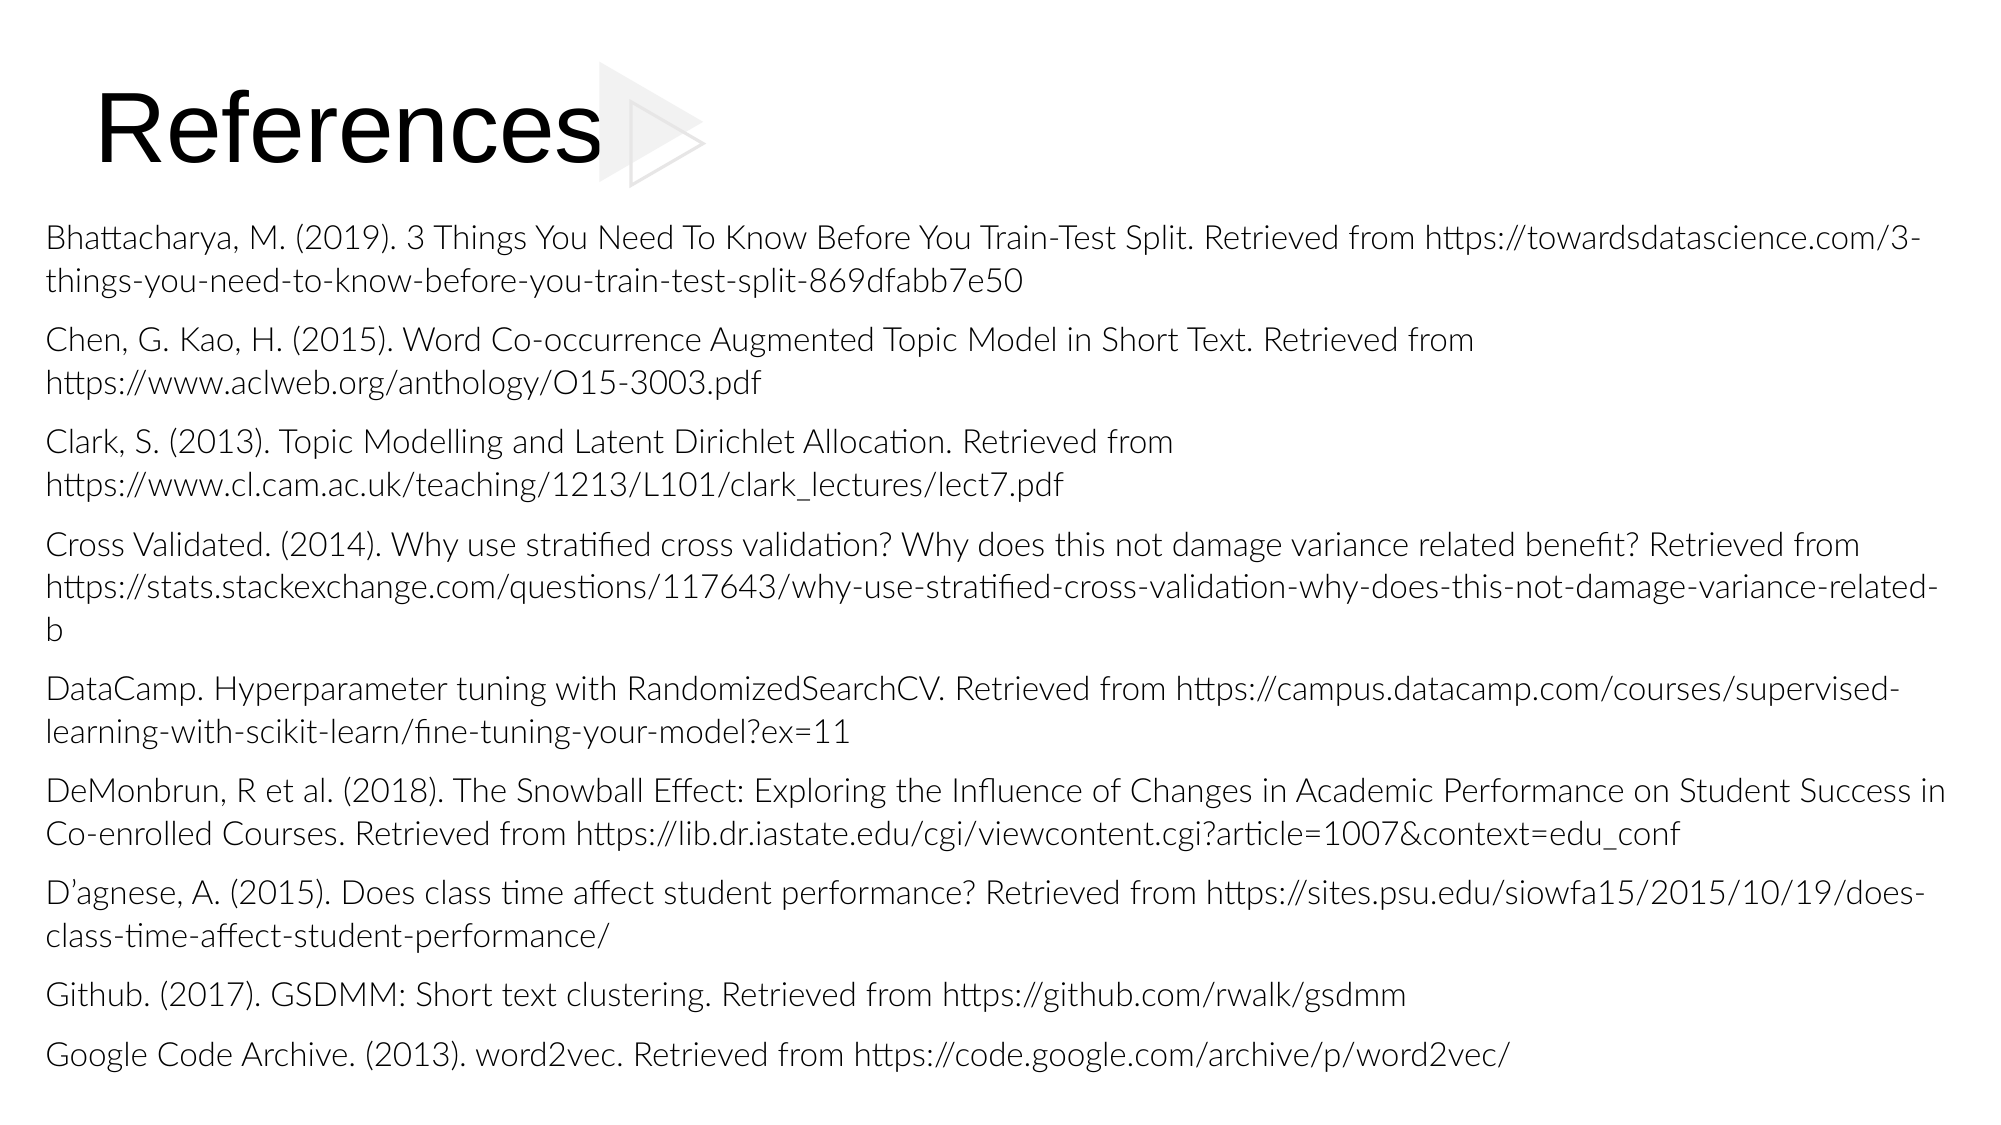

References

Bhattacharya, M. (2019). 3 Things You Need To Know Before You Train-Test Split. Retrieved from https://towardsdatascience.com/3-things-you-need-to-know-before-you-train-test-split-869dfabb7e50
Chen, G. Kao, H. (2015). Word Co-occurrence Augmented Topic Model in Short Text. Retrieved from https://www.aclweb.org/anthology/O15-3003.pdf
Clark, S. (2013). Topic Modelling and Latent Dirichlet Allocation. Retrieved from https://www.cl.cam.ac.uk/teaching/1213/L101/clark_lectures/lect7.pdf
Cross Validated. (2014). Why use stratified cross validation? Why does this not damage variance related benefit? Retrieved from https://stats.stackexchange.com/questions/117643/why-use-stratified-cross-validation-why-does-this-not-damage-variance-related-b
DataCamp. Hyperparameter tuning with RandomizedSearchCV. Retrieved from https://campus.datacamp.com/courses/supervised-learning-with-scikit-learn/fine-tuning-your-model?ex=11
DeMonbrun, R et al. (2018). The Snowball Effect: Exploring the Influence of Changes in Academic Performance on Student Success in Co-enrolled Courses. Retrieved from https://lib.dr.iastate.edu/cgi/viewcontent.cgi?article=1007&context=edu_conf
D’agnese, A. (2015). Does class time affect student performance? Retrieved from https://sites.psu.edu/siowfa15/2015/10/19/does-class-time-affect-student-performance/
Github. (2017). GSDMM: Short text clustering. Retrieved from https://github.com/rwalk/gsdmm
Google Code Archive. (2013). word2vec. Retrieved from https://code.google.com/archive/p/word2vec/